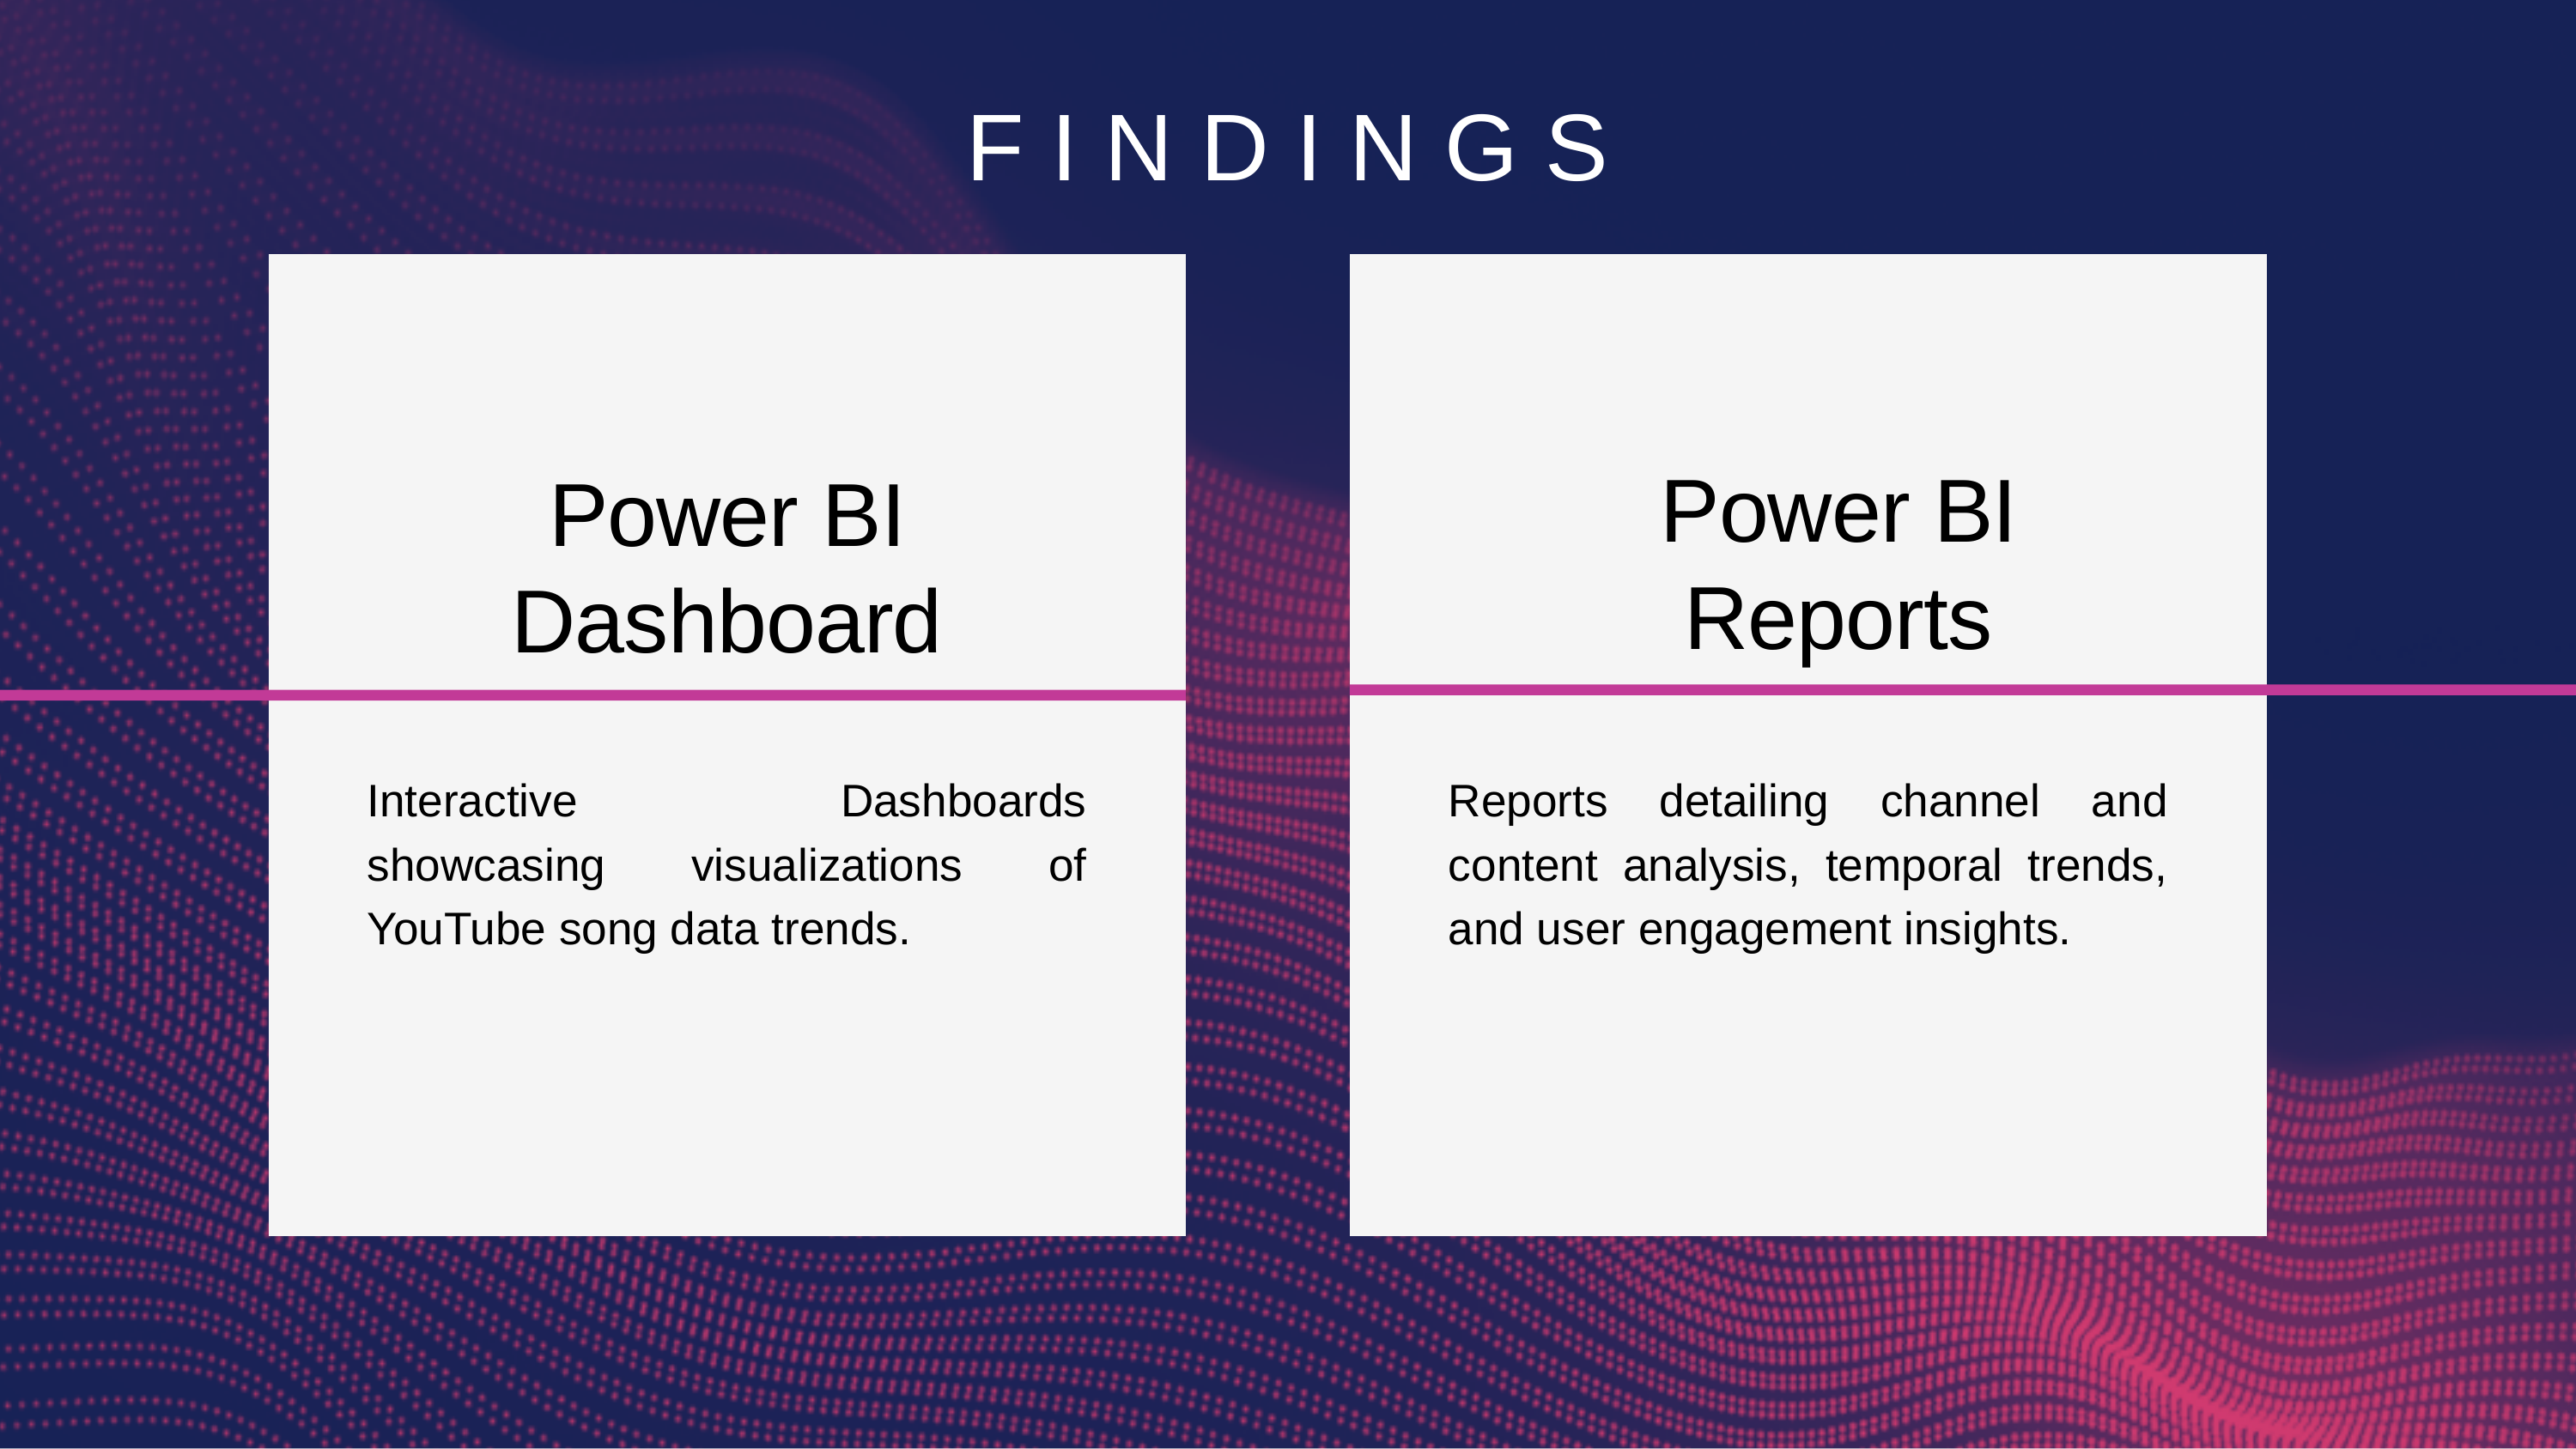

FINDINGS

Power BI Reports
Power BI Dashboard

Interactive Dashboards showcasing visualizations of YouTube song data trends.
Reports detailing channel and content analysis, temporal trends, and user engagement insights.